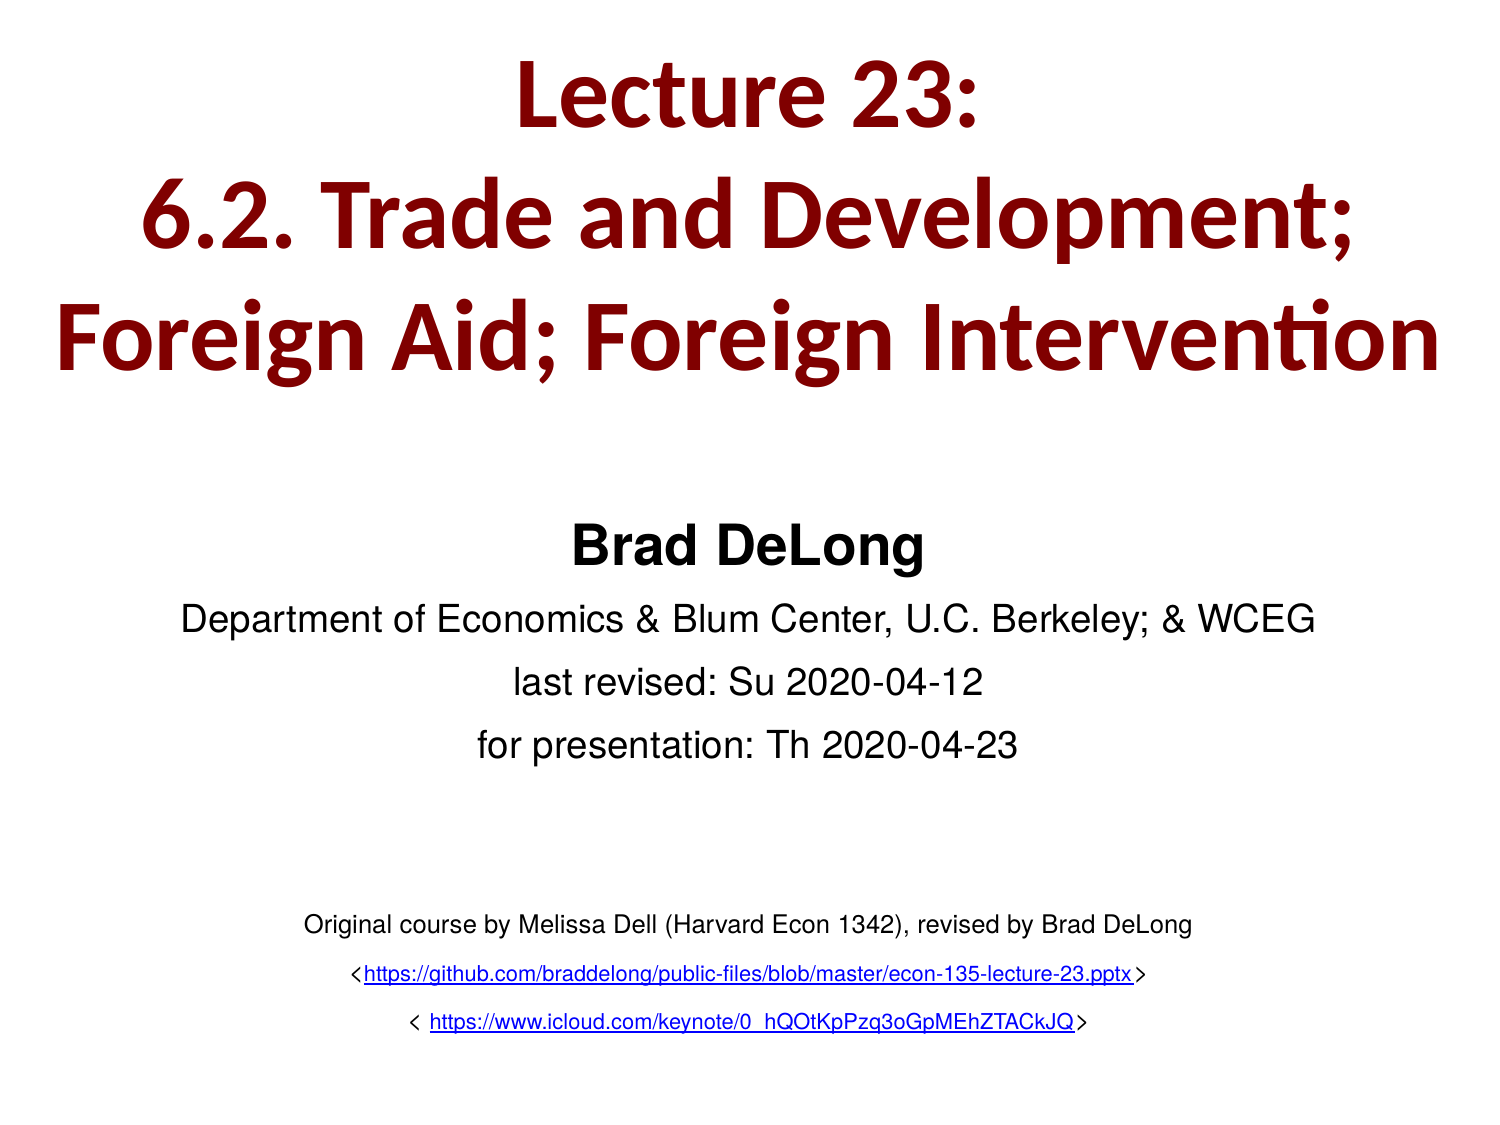

Lecture 23:
6.2. Trade and Development; Foreign Aid; Foreign Intervention

Brad DeLong
Department of Economics & Blum Center, U.C. Berkeley; & WCEG
last revised: Su 2020-04-12
for presentation: Th 2020-04-23

Original course by Melissa Dell (Harvard Econ 1342), revised by Brad DeLong
<https://github.com/braddelong/public-files/blob/master/econ-135-lecture-23.pptx>
< https://www.icloud.com/keynote/0_hQOtKpPzq3oGpMEhZTACkJQ>